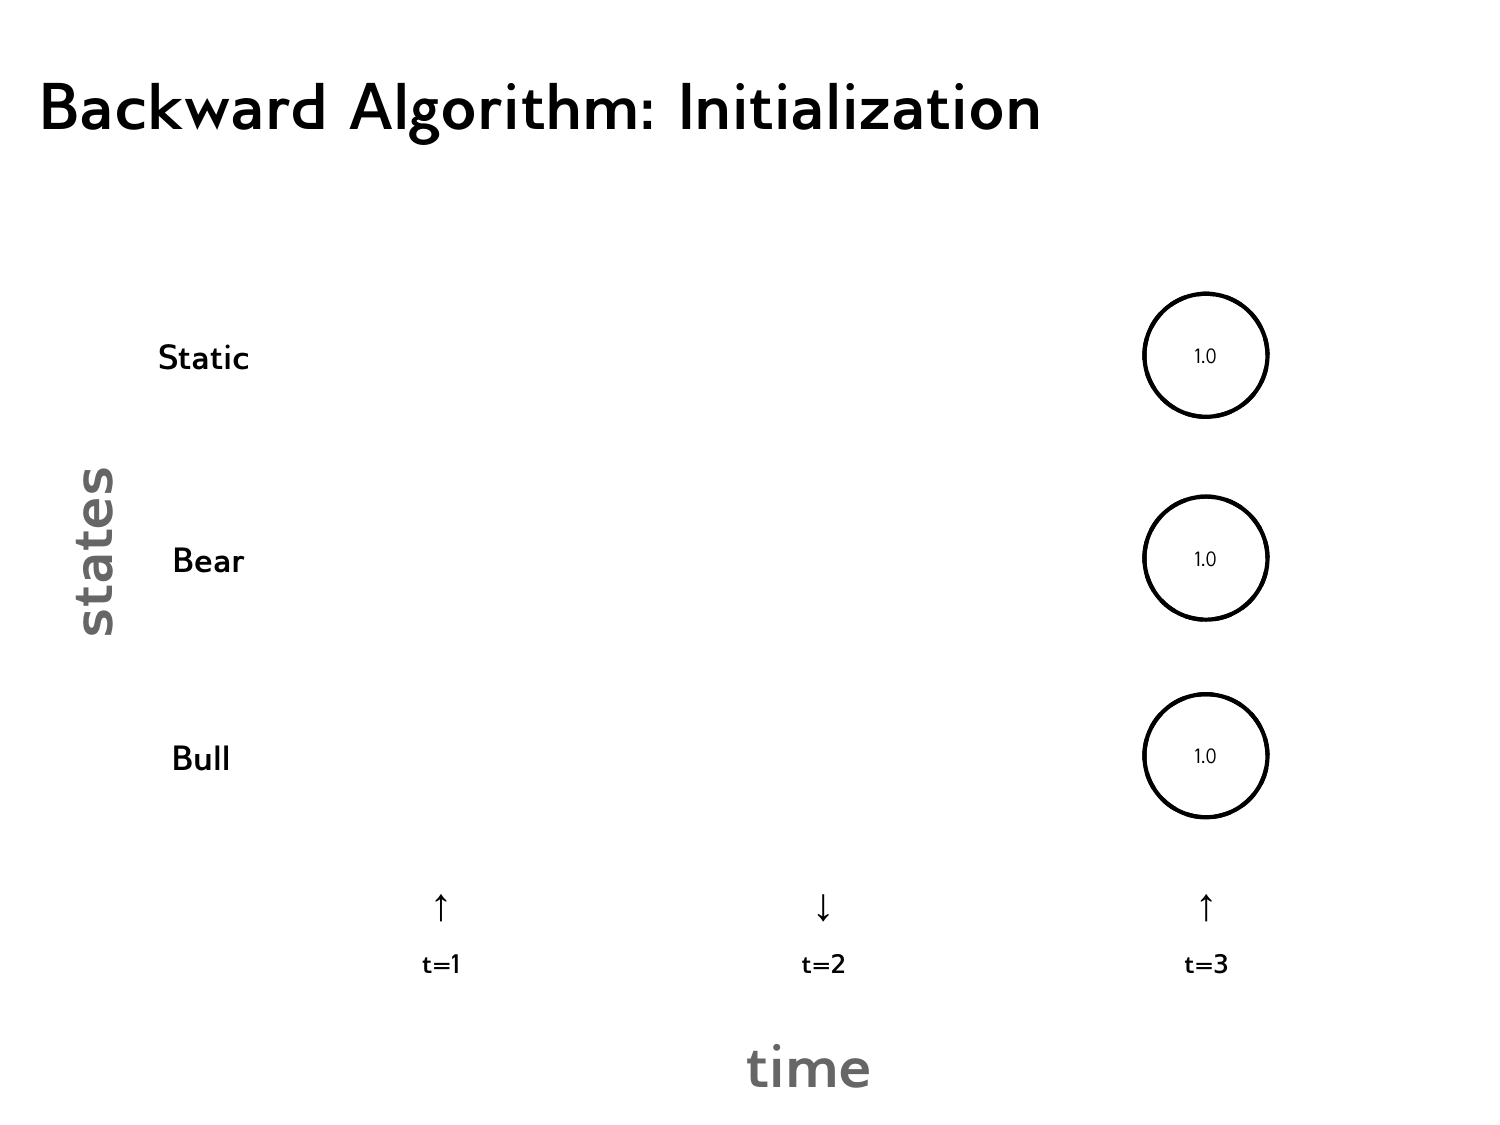

# Backward Algorithm: Initialization
1.0

Static
1.0

states
Bear
1.0

Bull
↑
↓
↑
t=1
t=2
t=3
time